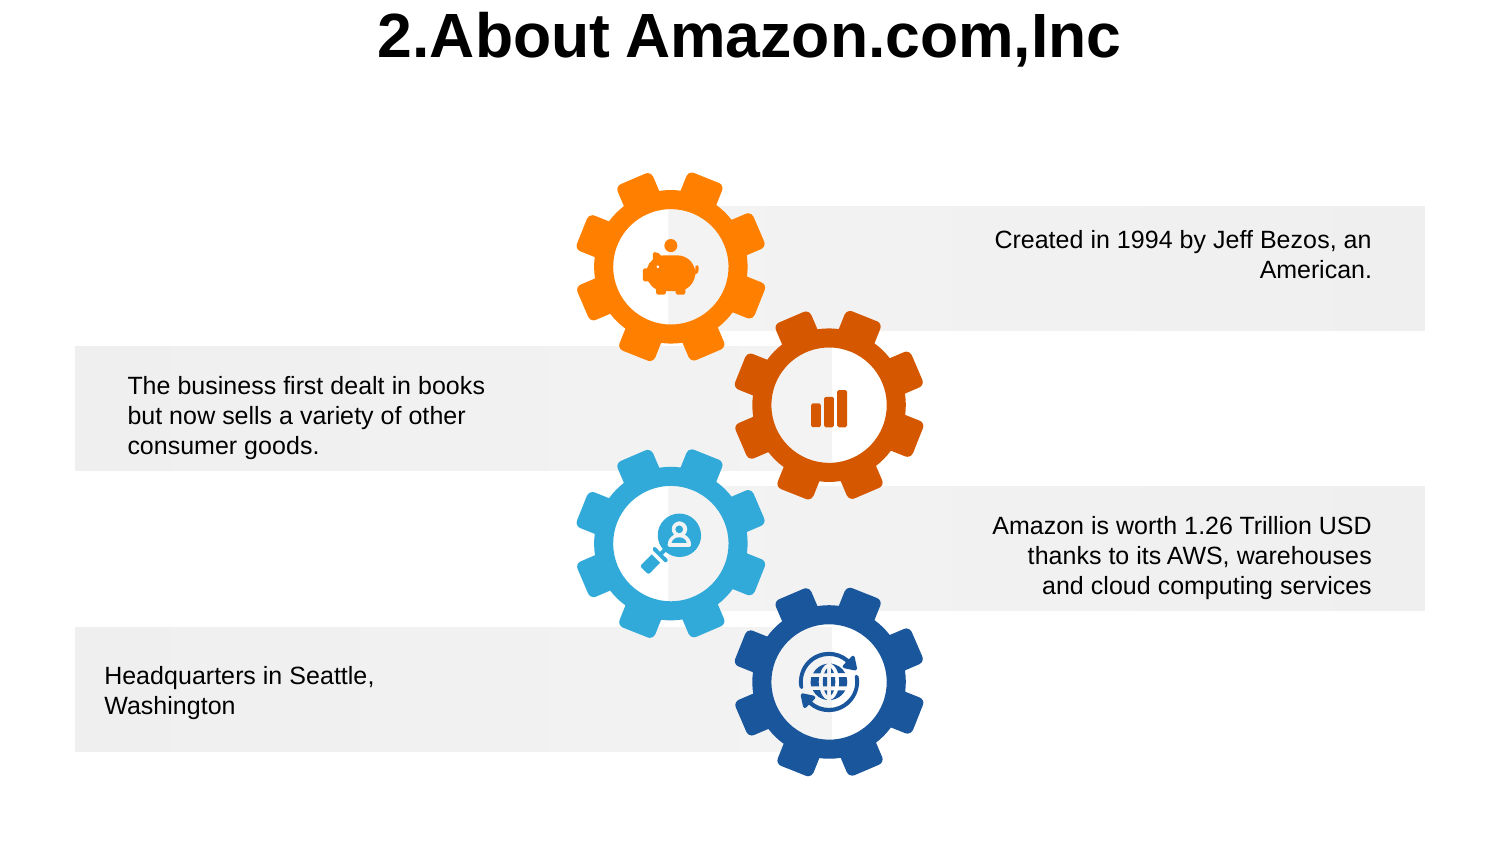

# 2.About Amazon.com,Inc

Created in 1994 by Jeff Bezos, an American.

The business first dealt in books but now sells a variety of other consumer goods.

Amazon is worth 1.26 Trillion USD thanks to its AWS, warehouses and cloud computing services

Headquarters in Seattle, Washington